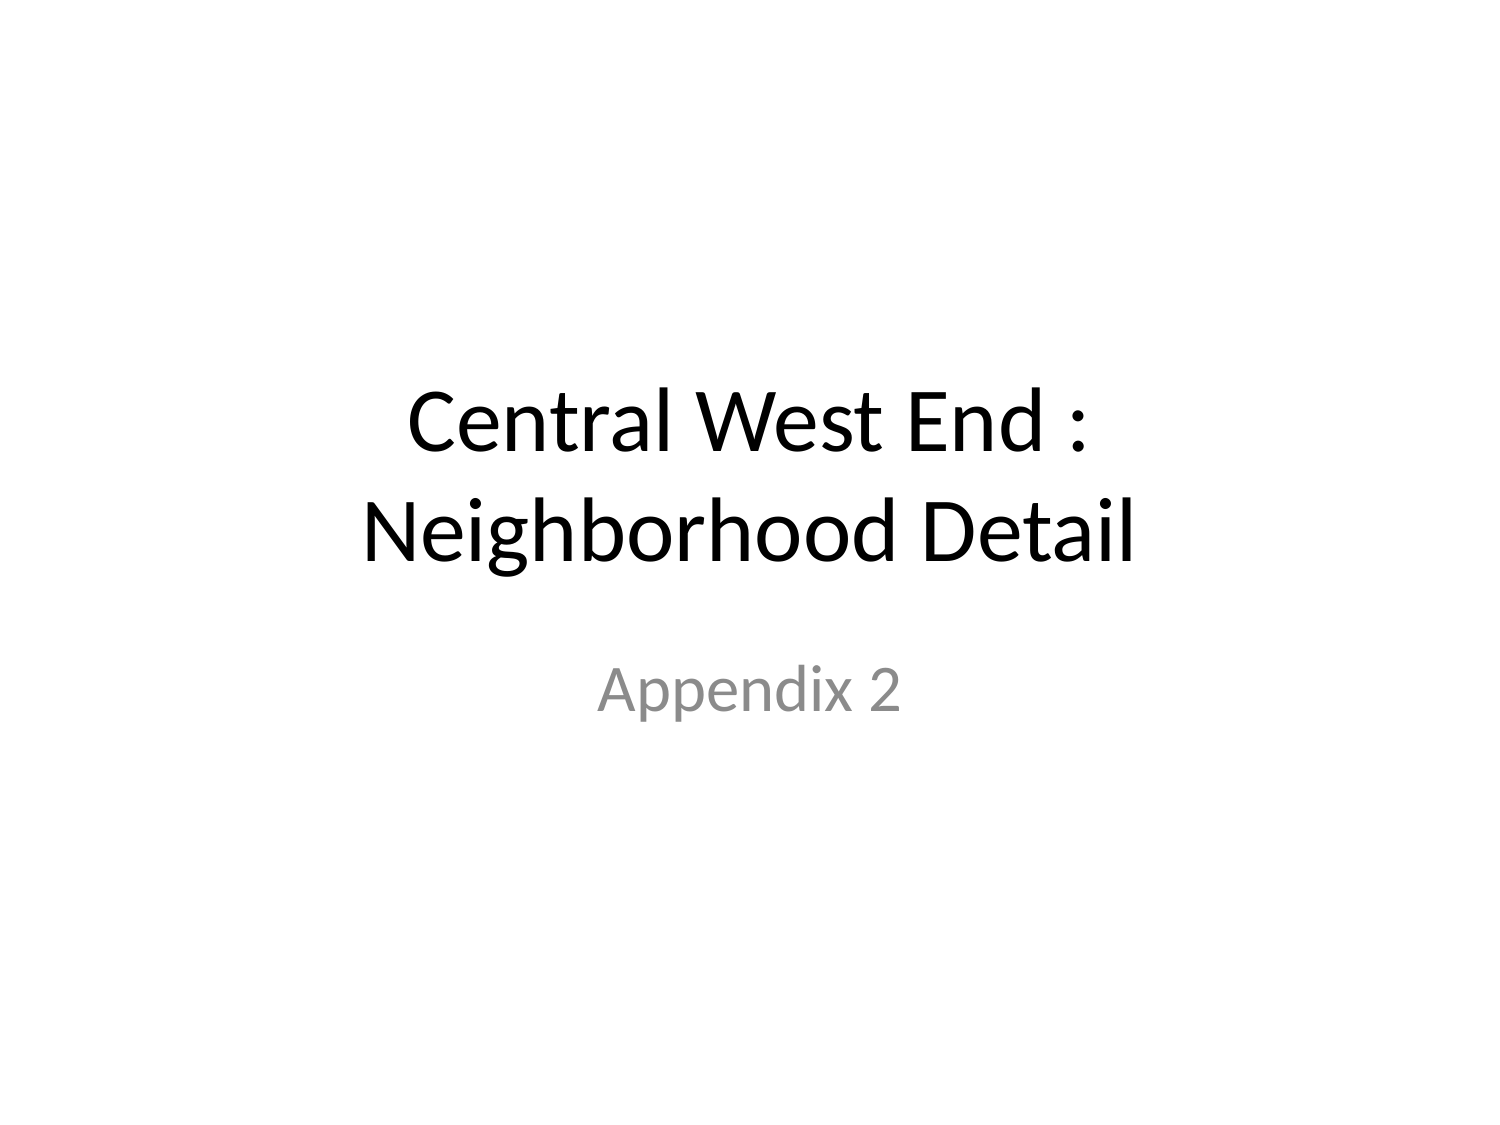

# Central West End : Neighborhood Detail
Appendix 2